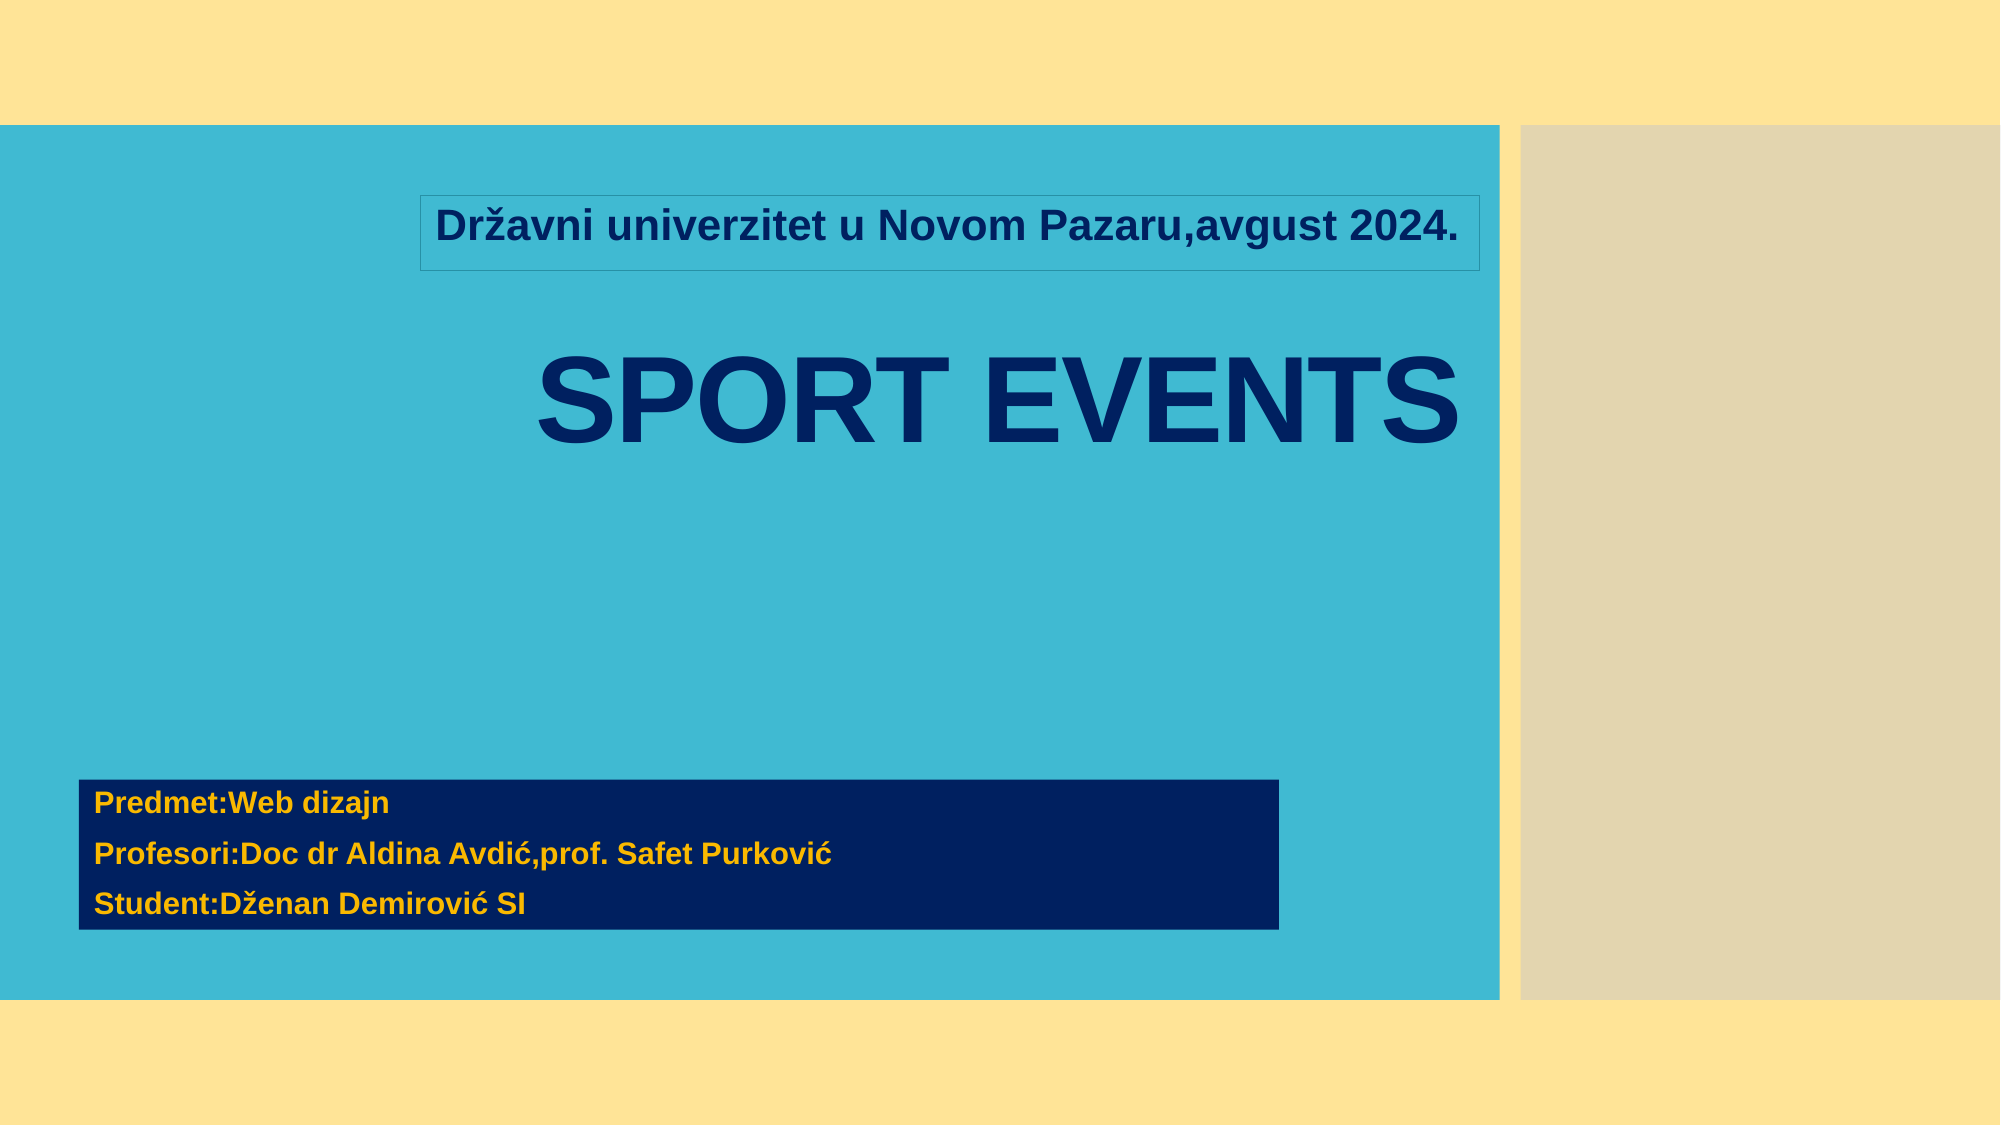

# SPORT EVENTS
Državni univerzitet u Novom Pazaru,avgust 2024.
Predmet:Web dizajn
Profesori:Doc dr Aldina Avdić,prof. Safet Purković
Student:Dženan Demirović SI